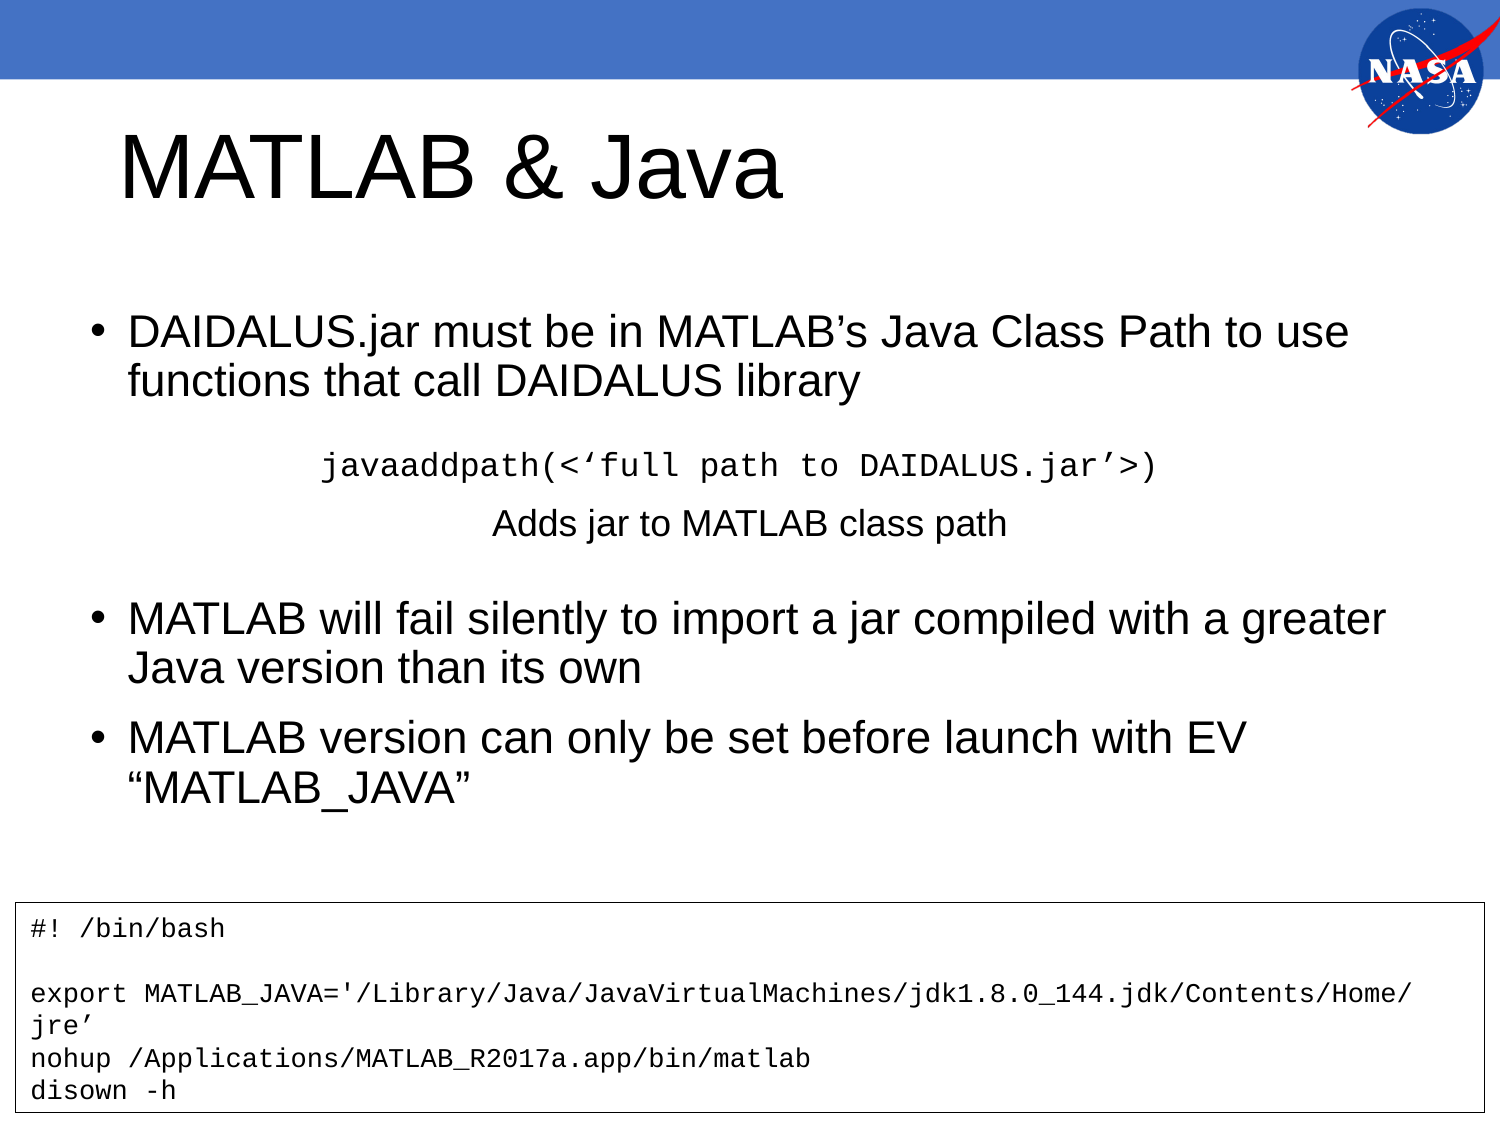

# MATLAB & Java
DAIDALUS.jar must be in MATLAB’s Java Class Path to use functions that call DAIDALUS library
javaaddpath(<‘full path to DAIDALUS.jar’>)
Adds jar to MATLAB class path
MATLAB will fail silently to import a jar compiled with a greater Java version than its own
MATLAB version can only be set before launch with EV “MATLAB_JAVA”
#! /bin/bash
export MATLAB_JAVA='/Library/Java/JavaVirtualMachines/jdk1.8.0_144.jdk/Contents/Home/jre’
nohup /Applications/MATLAB_R2017a.app/bin/matlab
disown -h